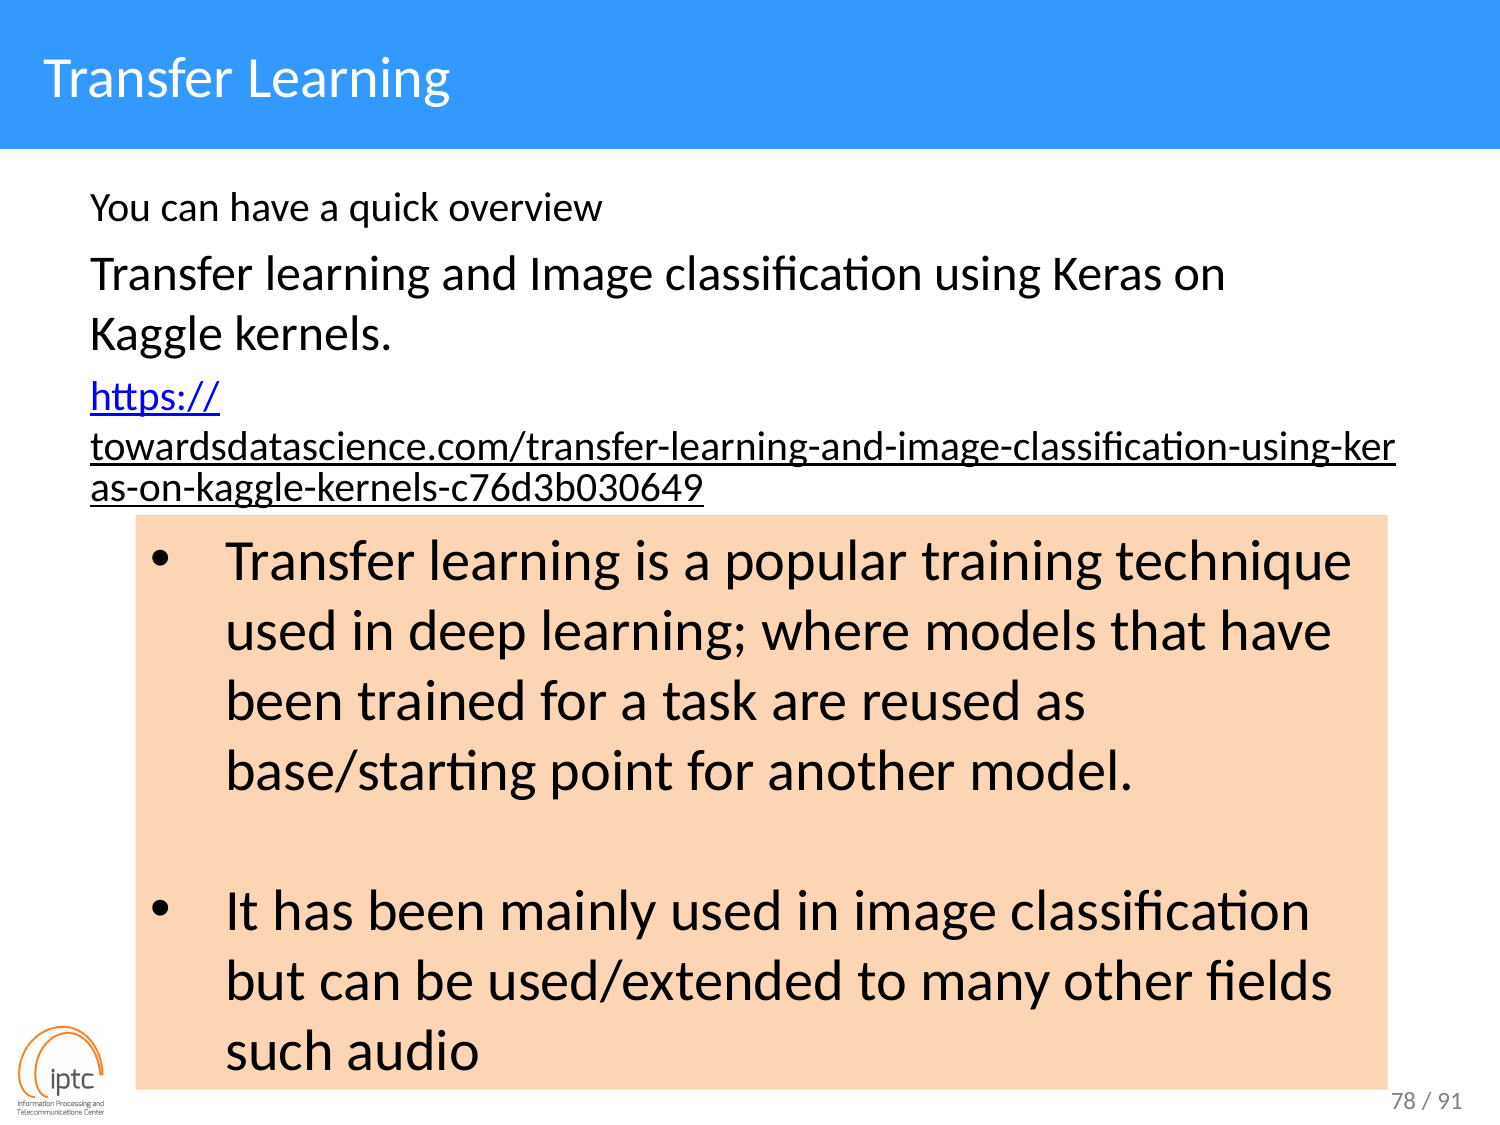

# Transfer Learning
You can have a quick overview
Transfer learning and Image classification using Keras on Kaggle kernels.
https://towardsdatascience.com/transfer-learning-and-image-classification-using-keras-on-kaggle-kernels-c76d3b030649

Transfer learning is a popular training technique used in deep learning; where models that have been trained for a task are reused as base/starting point for another model.

It has been mainly used in image classification but can be used/extended to many other fields such audio